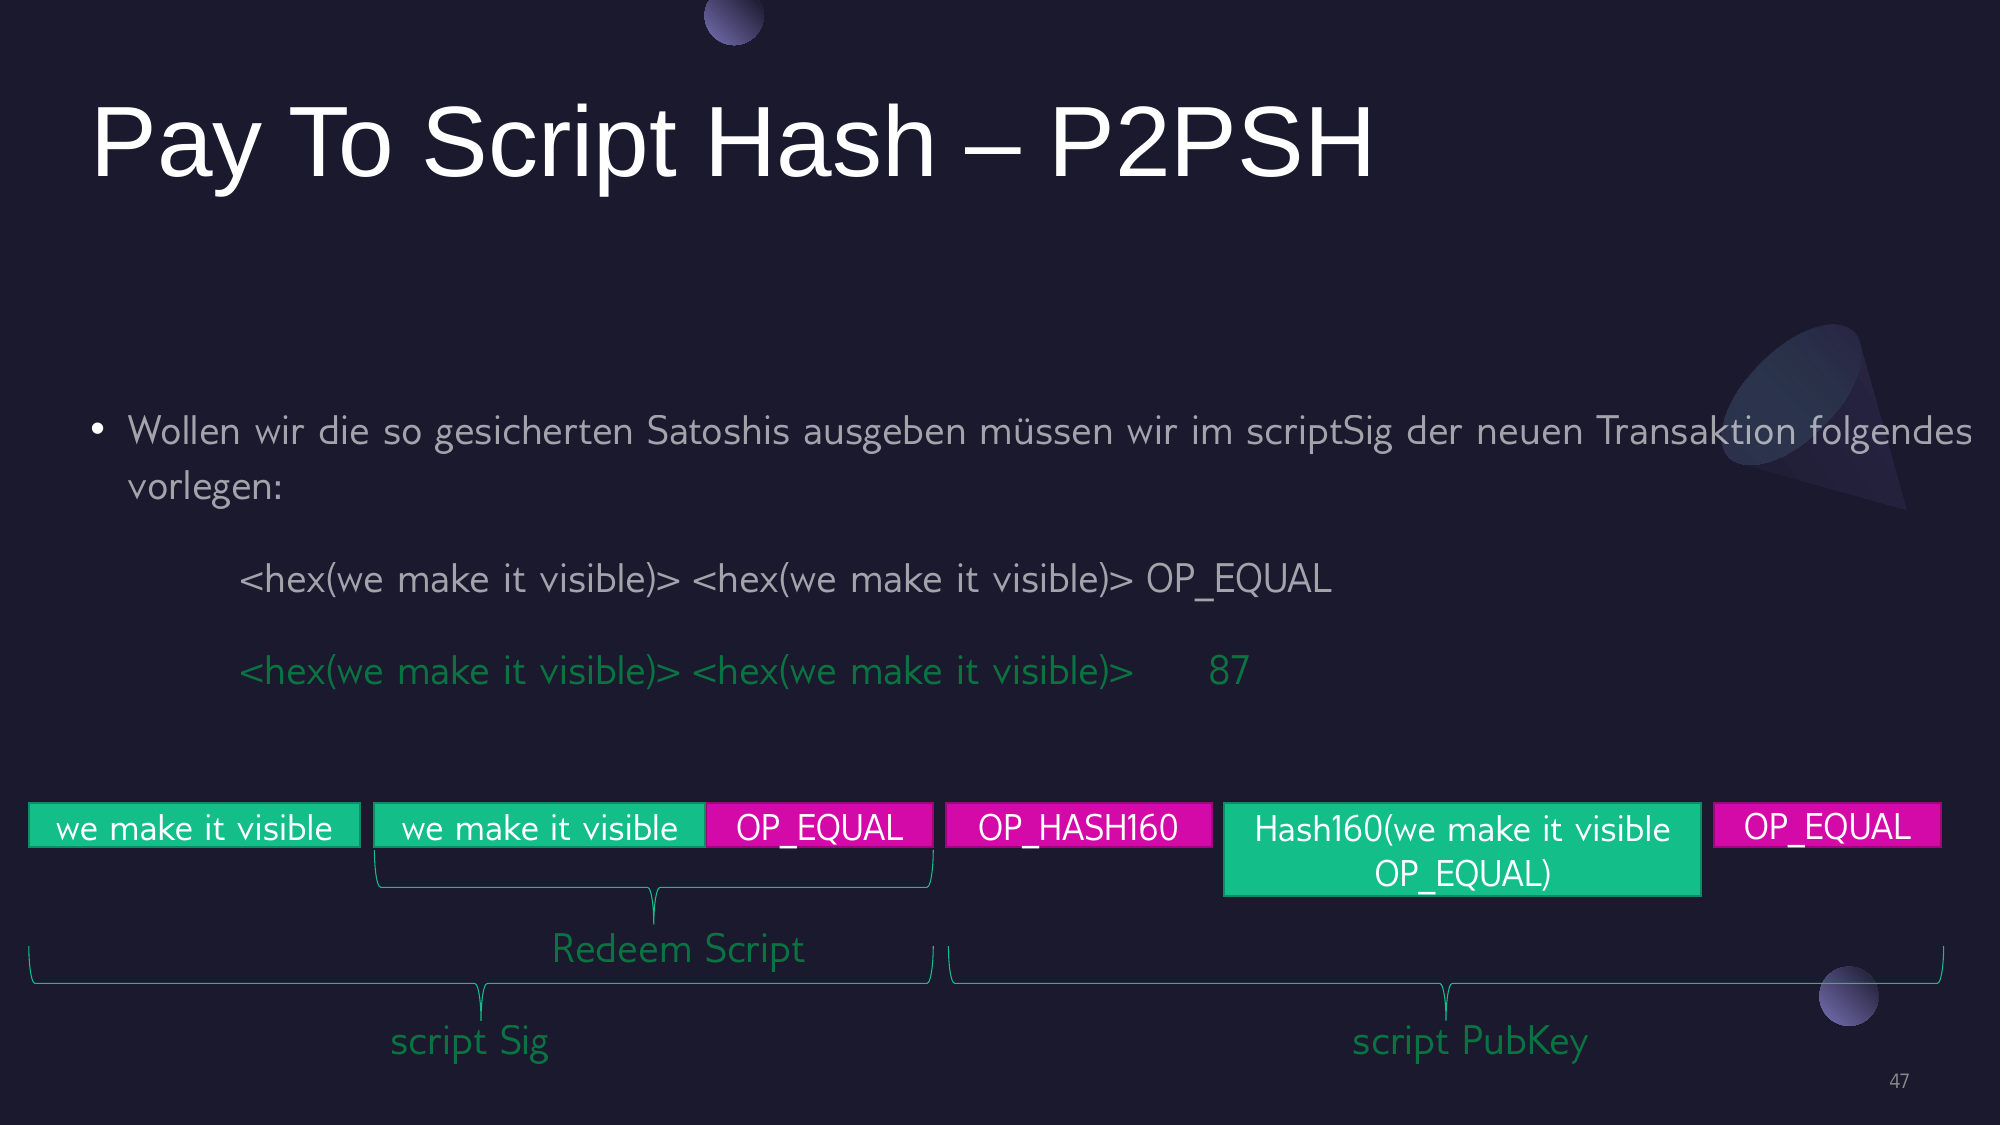

# Pay To Script Hash – P2PSH

Wollen wir die so gesicherten Satoshis ausgeben müssen wir im scriptSig der neuen Transaktion folgendes vorlegen:
	<hex(we make it visible)> <hex(we make it visible)> OP_EQUAL
	<hex(we make it visible)> <hex(we make it visible)>      87

			 Redeem Script
		script Sig					     script PubKey

OP_EQUAL
OP_HASH160
Hash160(we make it visible OP_EQUAL)
OP_EQUAL
we make it visible
we make it visible
47